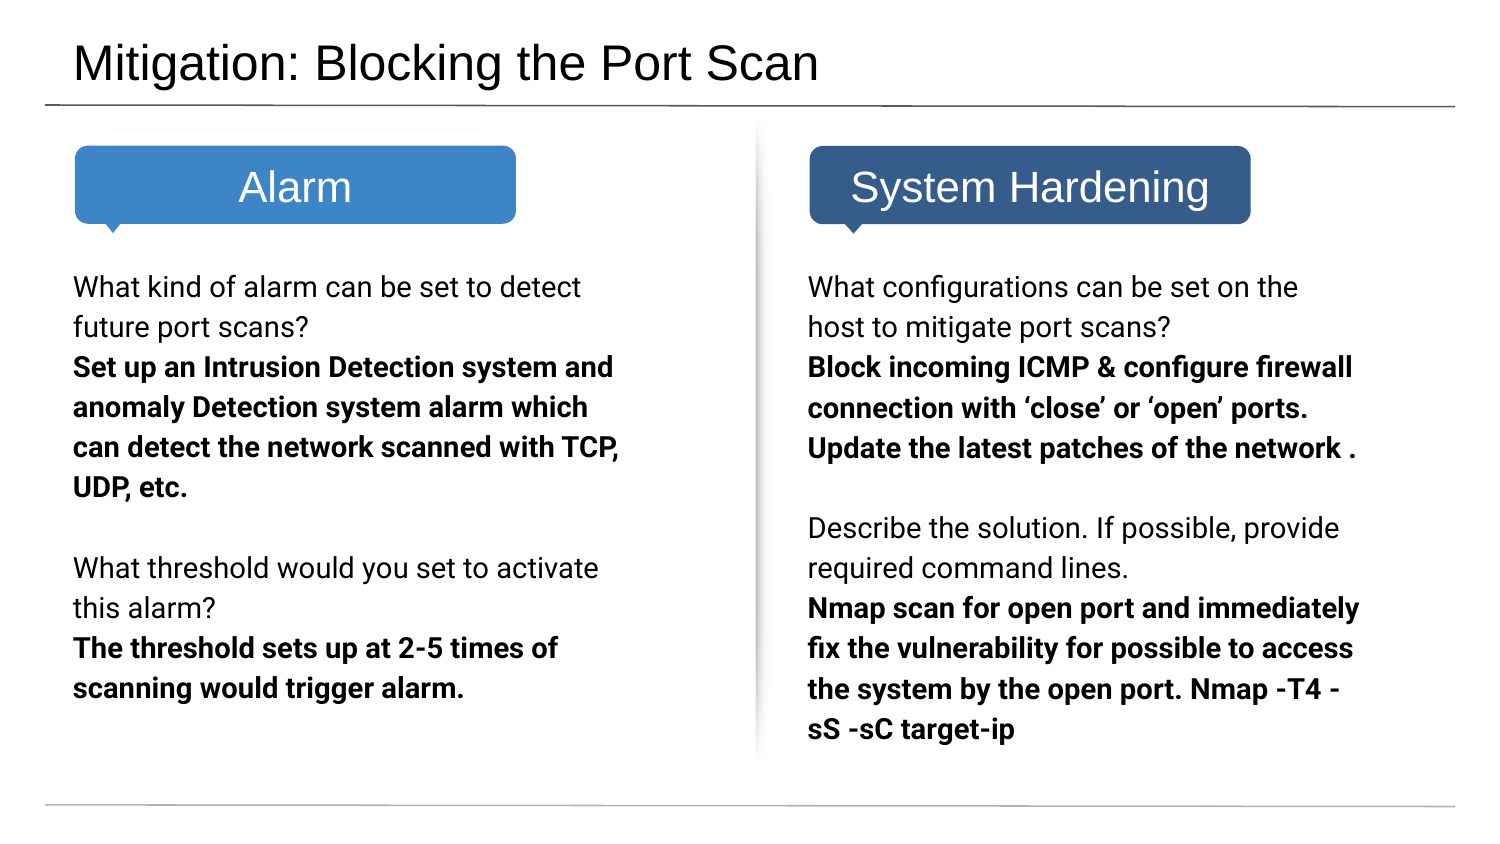

# Mitigation: Blocking the Port Scan
What kind of alarm can be set to detect future port scans?
Set up an Intrusion Detection system and anomaly Detection system alarm which can detect the network scanned with TCP, UDP, etc.

What threshold would you set to activate this alarm?
The threshold sets up at 2-5 times of scanning would trigger alarm.
What configurations can be set on the host to mitigate port scans?
Block incoming ICMP & configure firewall connection with ‘close’ or ‘open’ ports. Update the latest patches of the network .

Describe the solution. If possible, provide required command lines.
Nmap scan for open port and immediately fix the vulnerability for possible to access the system by the open port. Nmap -T4 -sS -sC target-ip